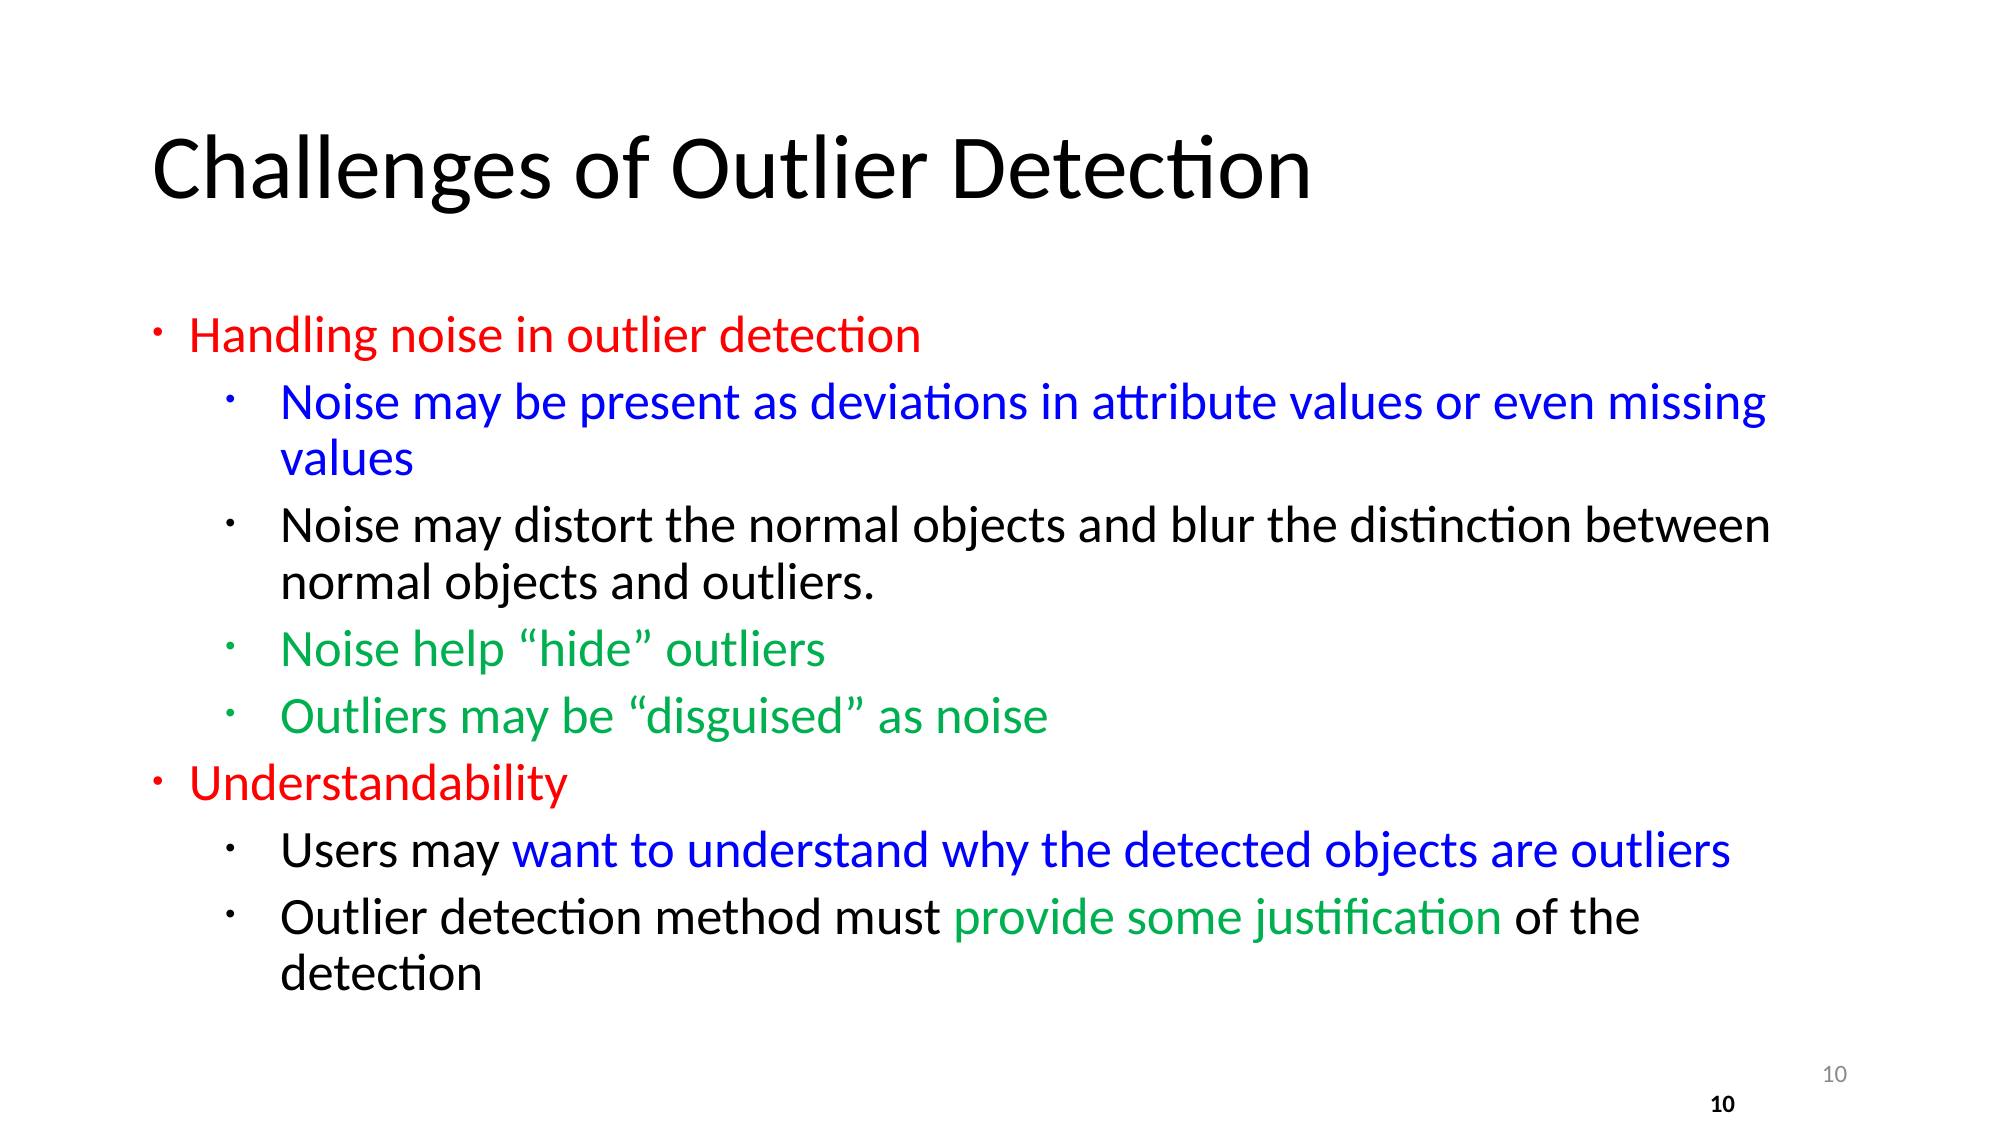

# Challenges of Outlier Detection
Handling noise in outlier detection
Noise may be present as deviations in attribute values or even missing values
Noise may distort the normal objects and blur the distinction between normal objects and outliers.
Noise help “hide” outliers
Outliers may be “disguised” as noise
Understandability
Users may want to understand why the detected objects are outliers
Outlier detection method must provide some justification of the detection
10
10